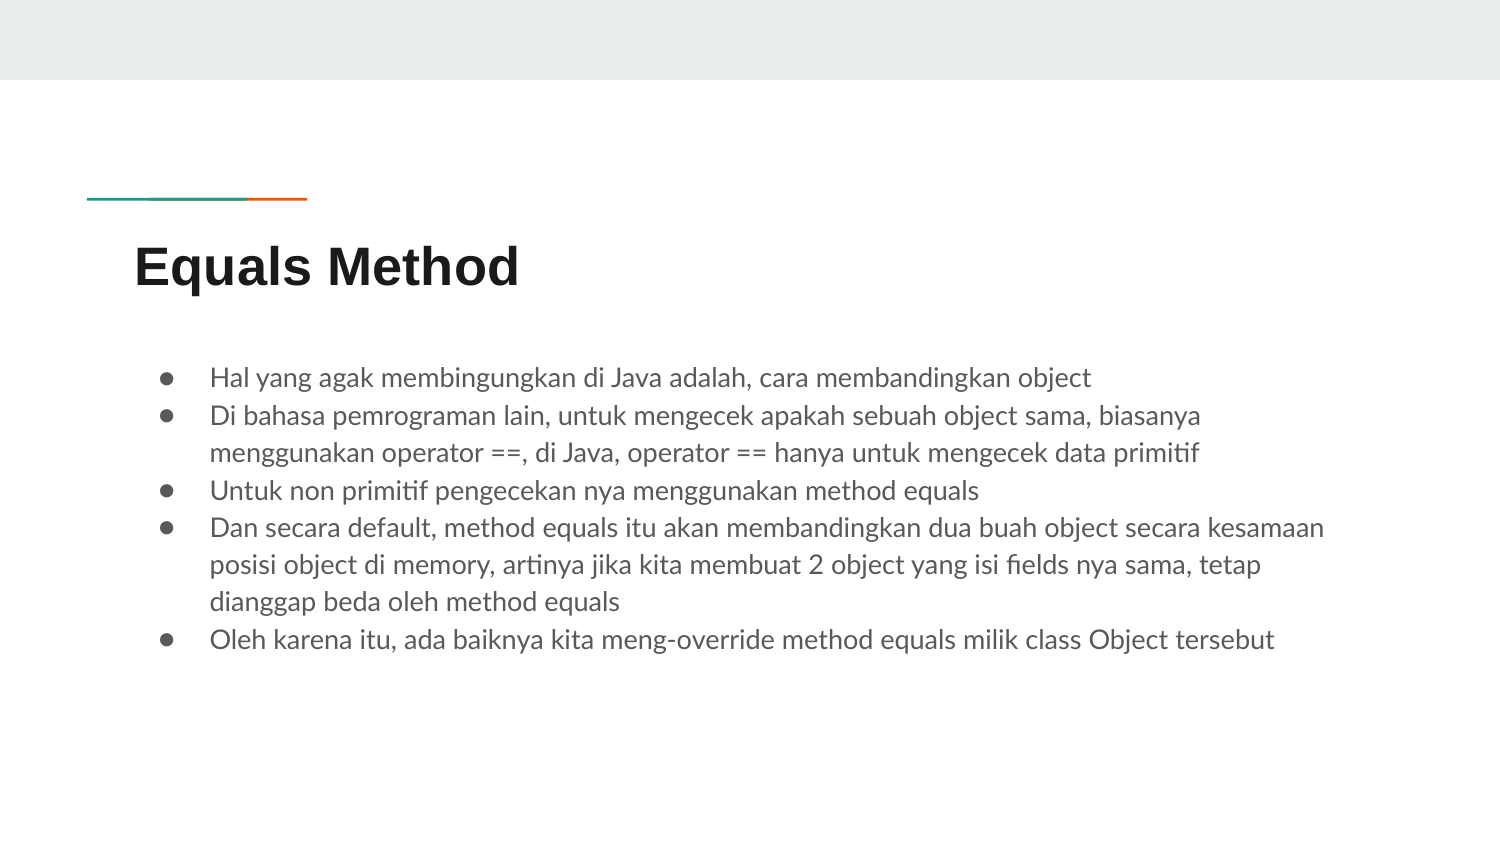

# Equals Method
Hal yang agak membingungkan di Java adalah, cara membandingkan object
Di bahasa pemrograman lain, untuk mengecek apakah sebuah object sama, biasanya menggunakan operator ==, di Java, operator == hanya untuk mengecek data primitif
Untuk non primitif pengecekan nya menggunakan method equals
Dan secara default, method equals itu akan membandingkan dua buah object secara kesamaan posisi object di memory, artinya jika kita membuat 2 object yang isi fields nya sama, tetap dianggap beda oleh method equals
Oleh karena itu, ada baiknya kita meng-override method equals milik class Object tersebut